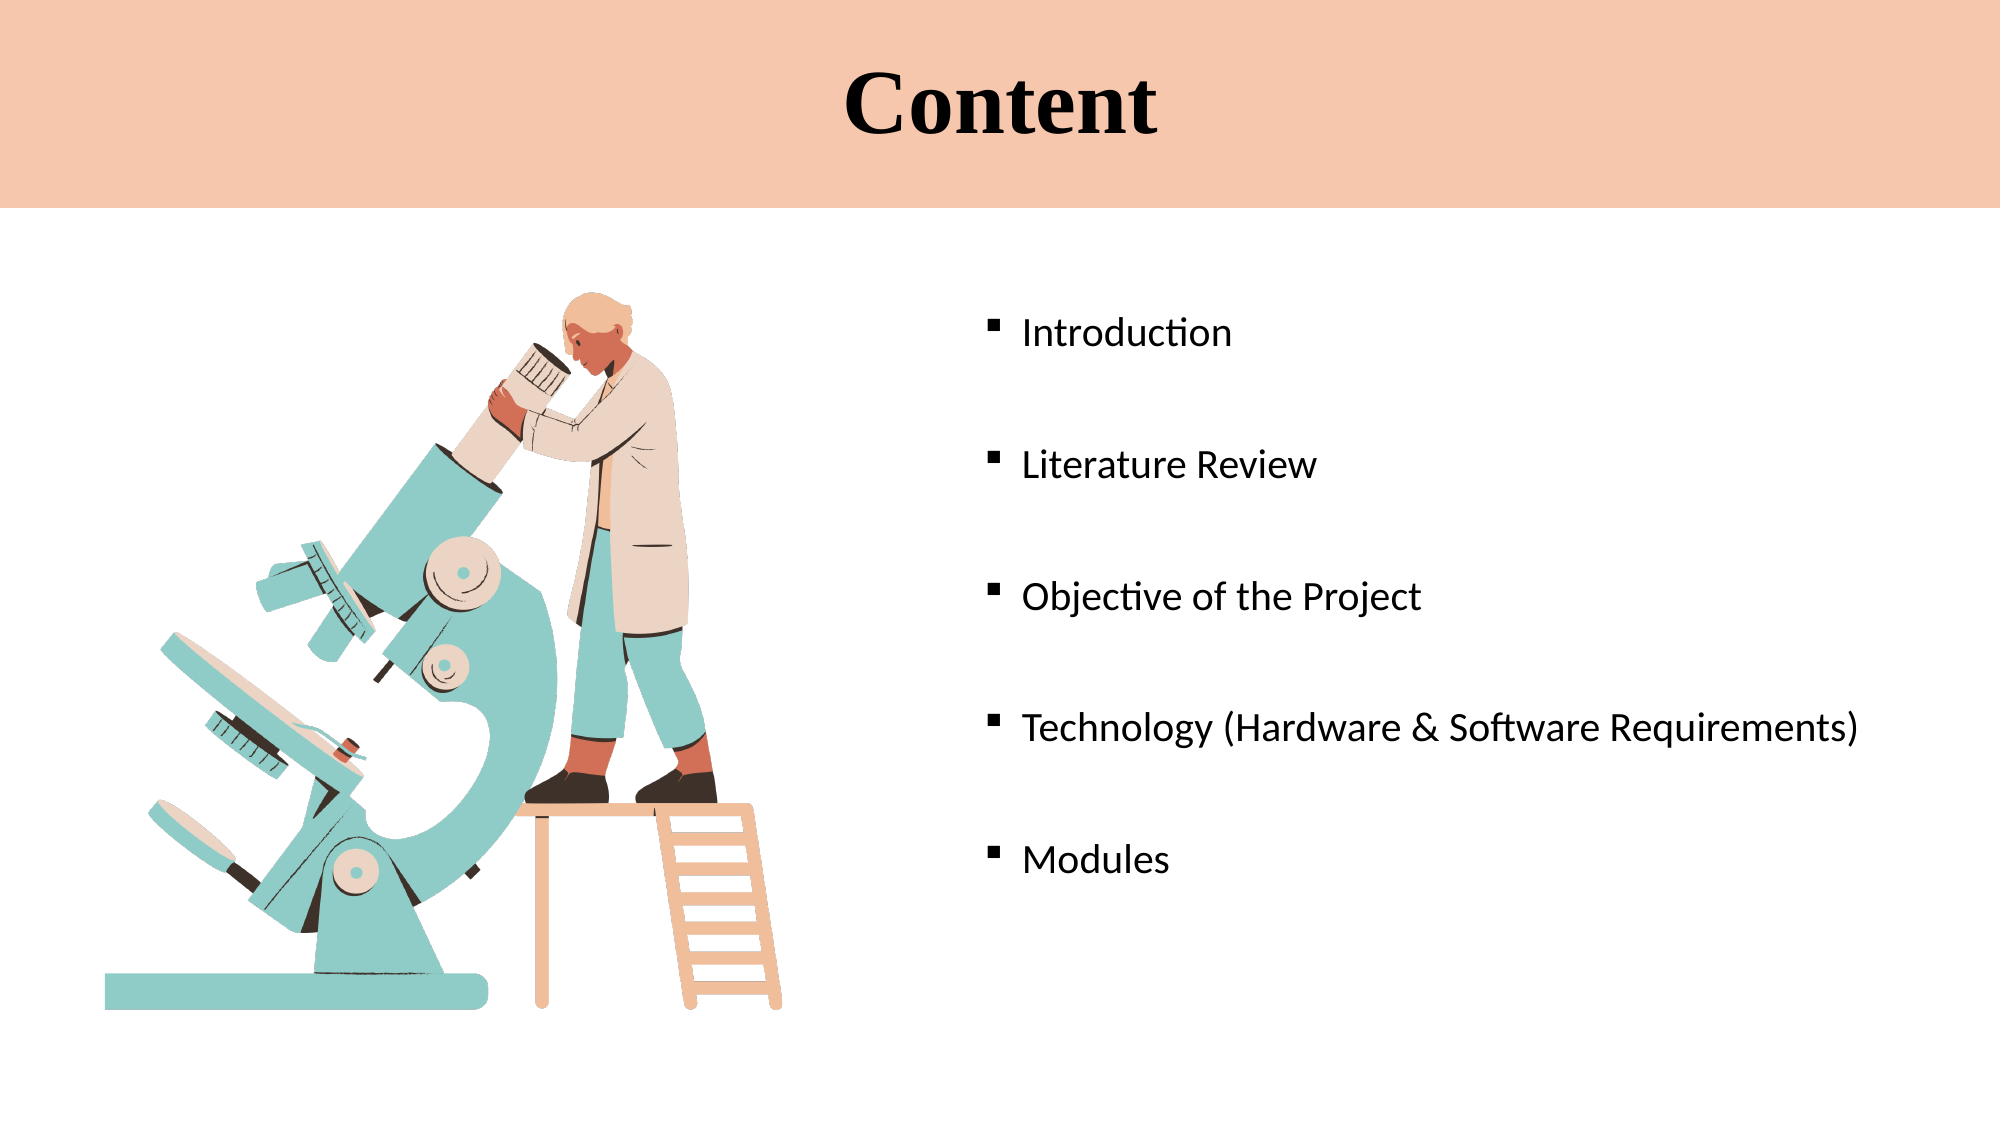

# Content

Introduction

Literature Review

Objective of the Project

Technology (Hardware & Software Requirements)

Modules